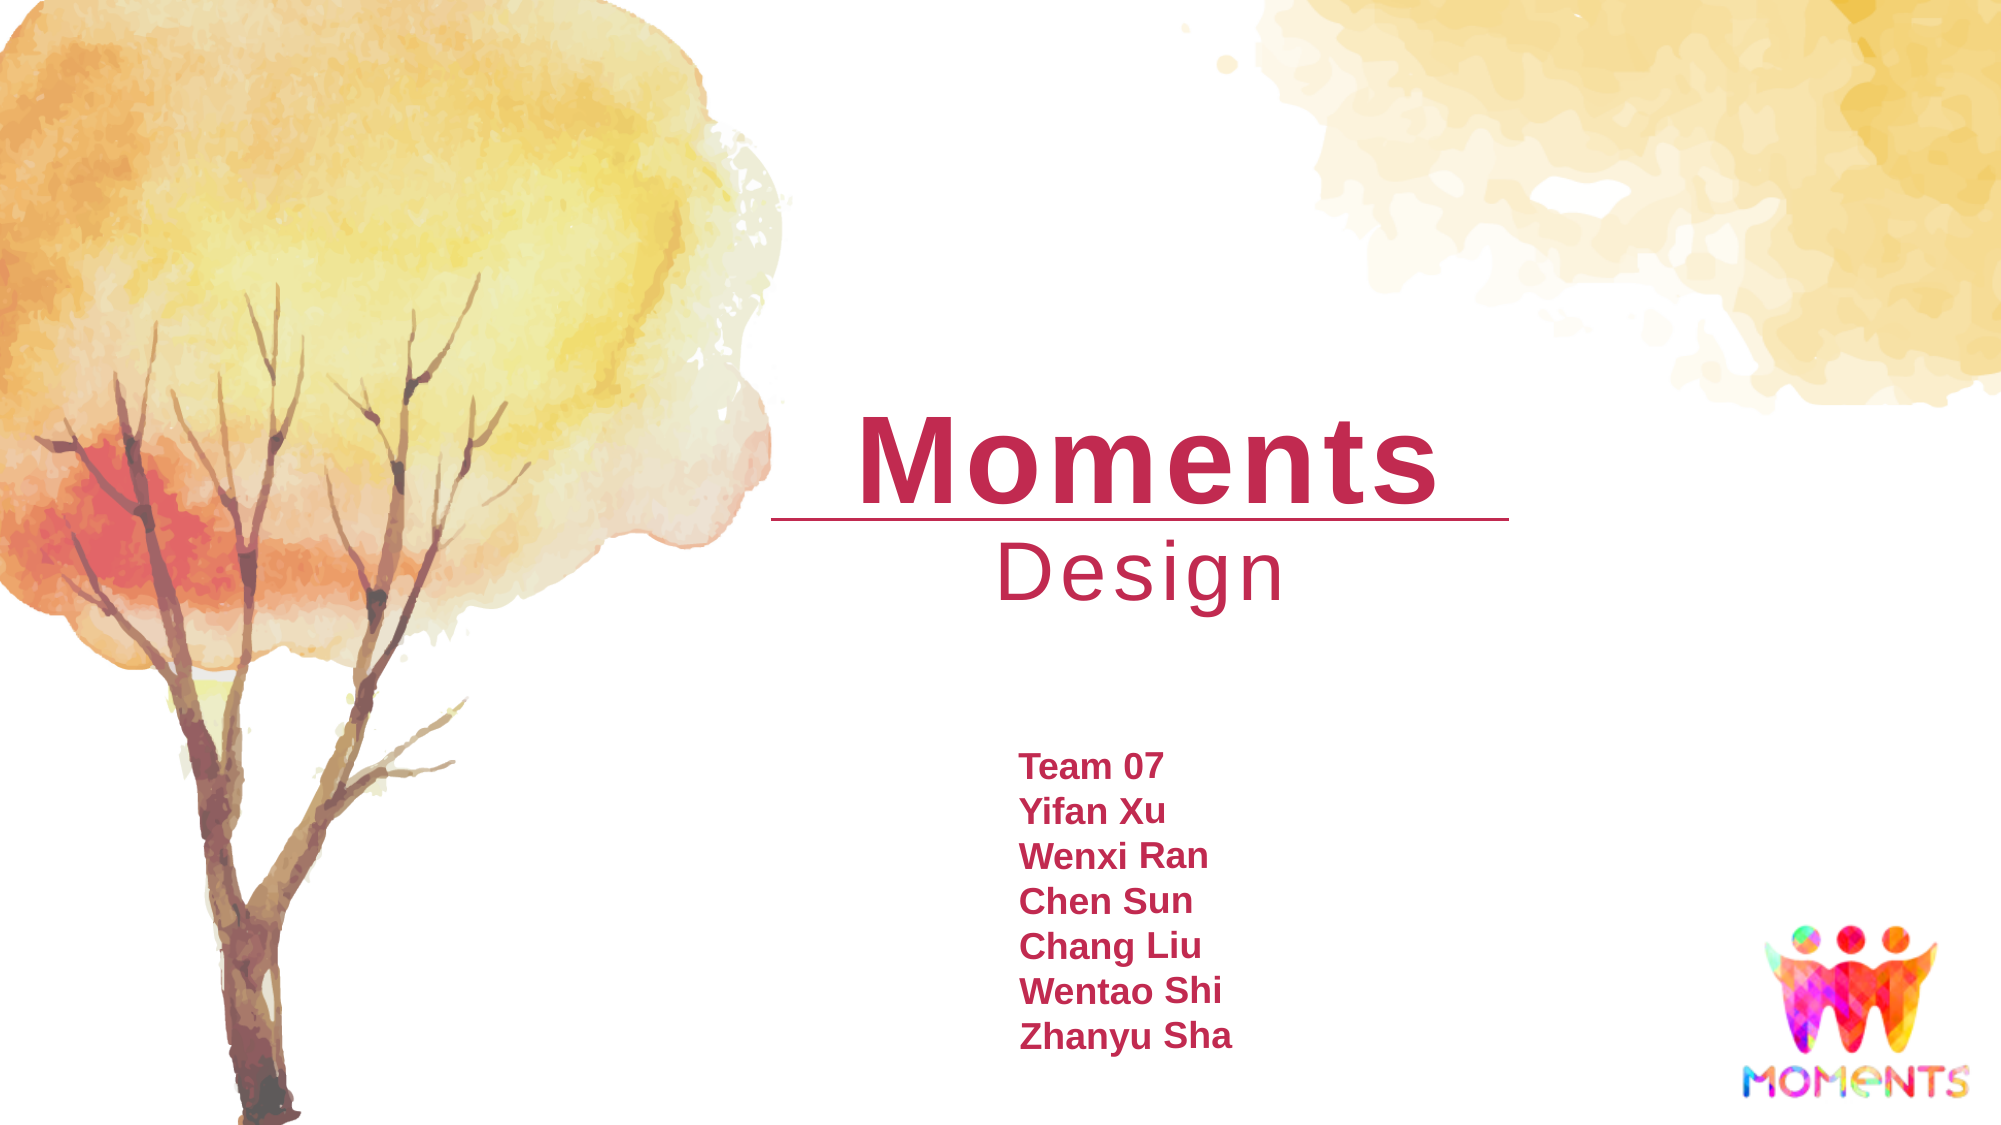

Moments
Design
Team 07
Yifan Xu
Wenxi Ran
Chen Sun
Chang Liu
Wentao Shi
Zhanyu Sha